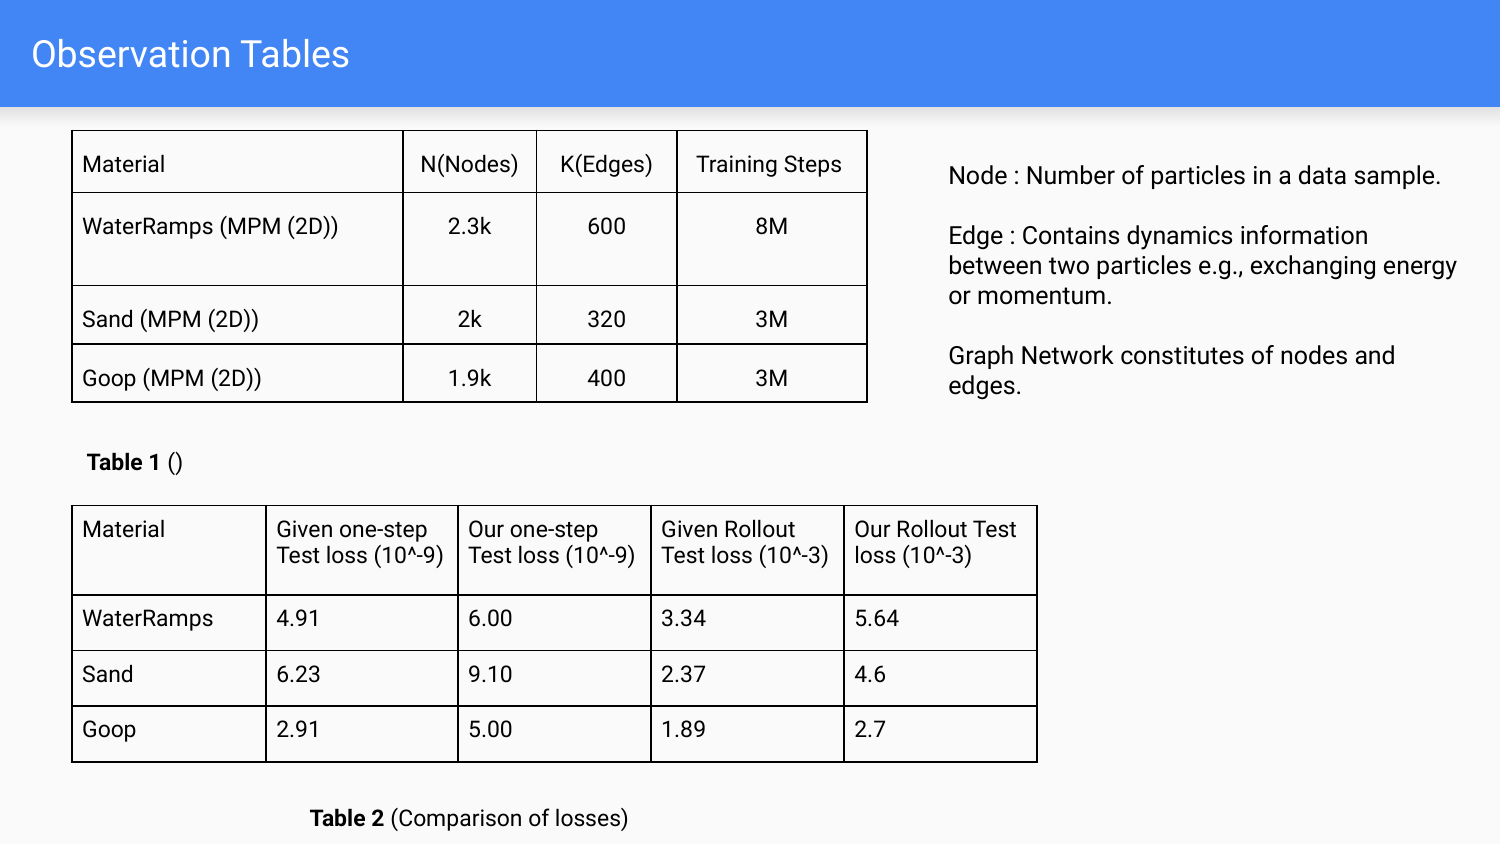

# Observation Tables
| Material | N(Nodes) | K(Edges) | Training Steps |
| --- | --- | --- | --- |
| WaterRamps (MPM (2D)) | 2.3k | 600 | 8M |
| Sand (MPM (2D)) | 2k | 320 | 3M |
| Goop (MPM (2D)) | 1.9k | 400 | 3M |
Node : Number of particles in a data sample.

Edge : Contains dynamics information between two particles e.g., exchanging energy or momentum.

Graph Network constitutes of nodes and edges.
Table 1 ()
| Material | Given one-step Test loss (10^-9) | Our one-step Test loss (10^-9) | Given Rollout Test loss (10^-3) | Our Rollout Test loss (10^-3) |
| --- | --- | --- | --- | --- |
| WaterRamps | 4.91 | 6.00 | 3.34 | 5.64 |
| Sand | 6.23 | 9.10 | 2.37 | 4.6 |
| Goop | 2.91 | 5.00 | 1.89 | 2.7 |
Table 2 (Comparison of losses)